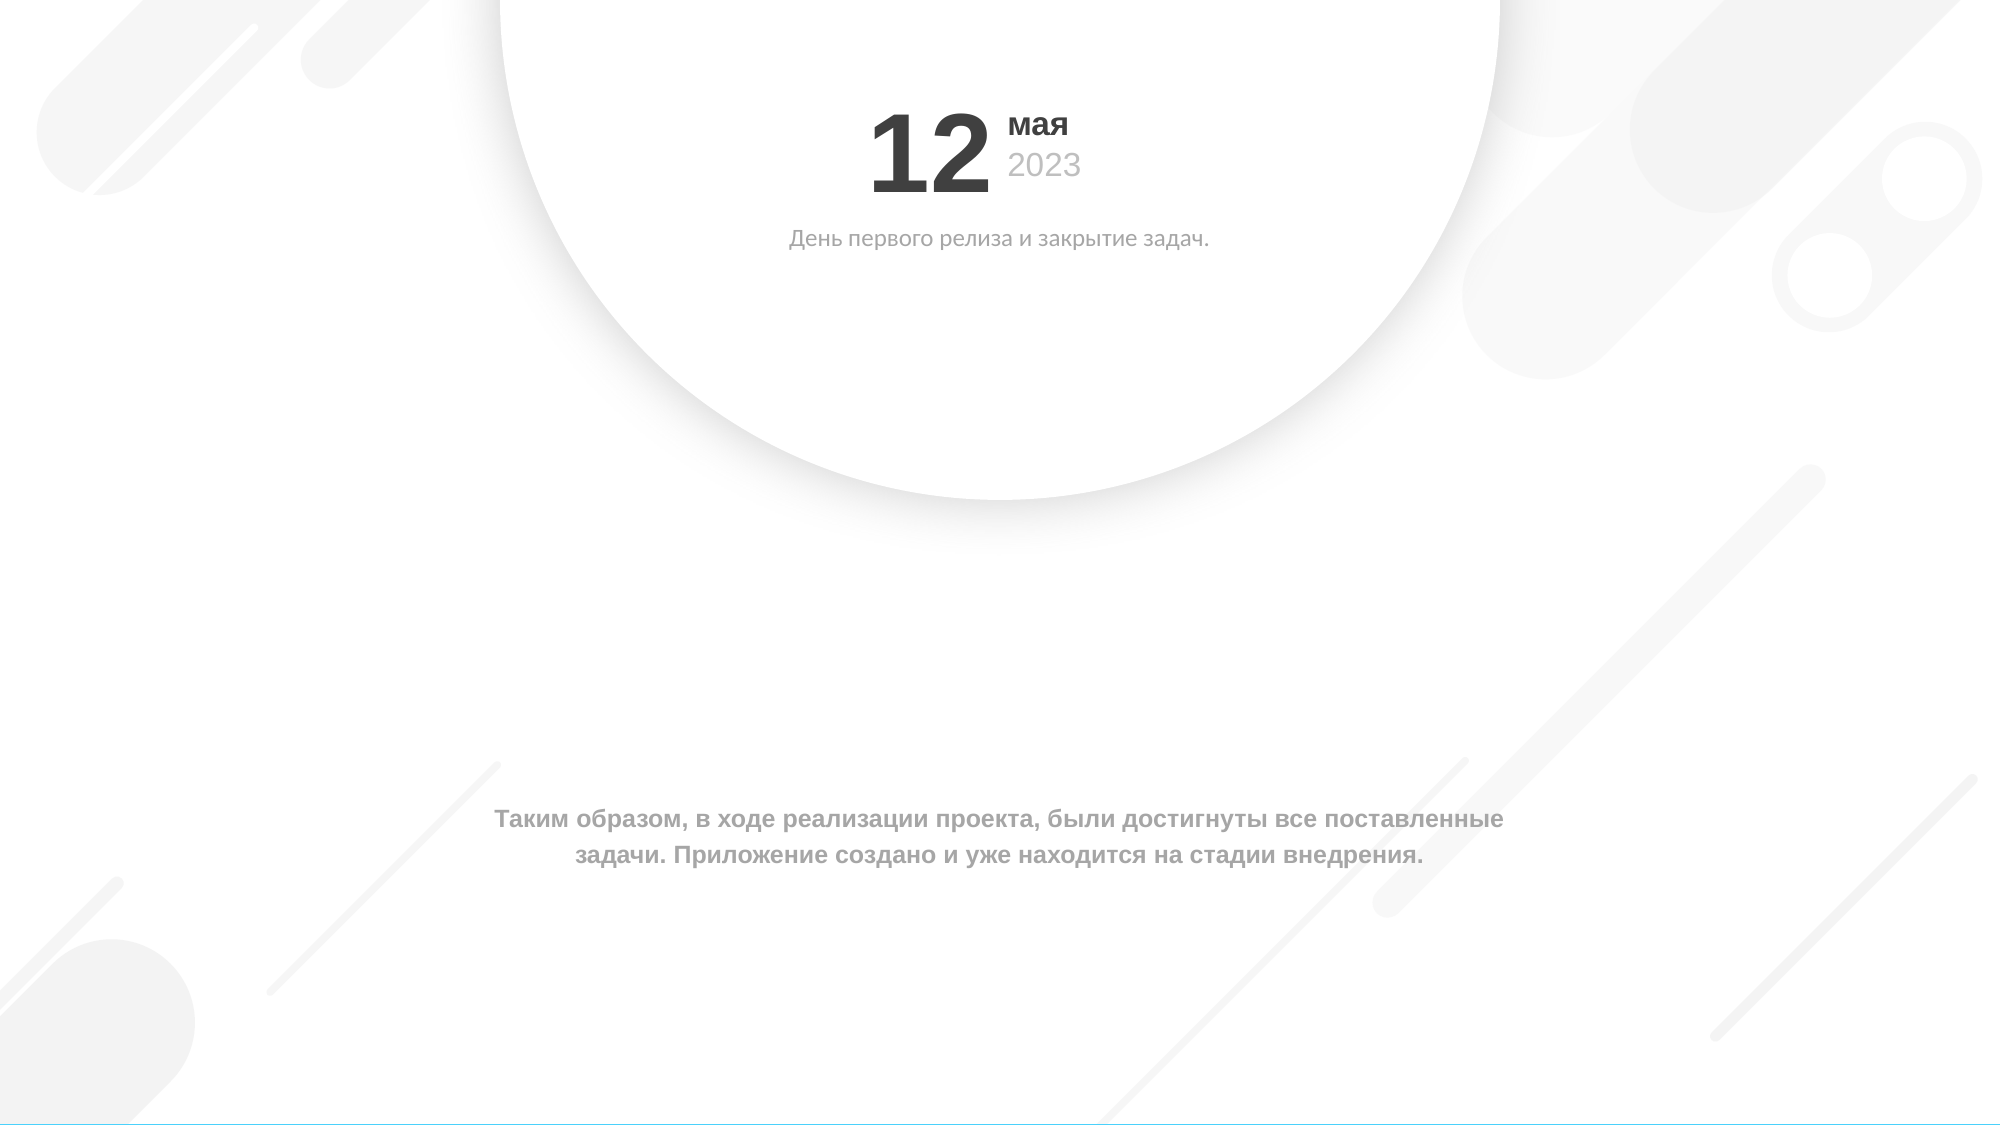

12
мая
2023
День первого релиза и закрытие задач.
Таким образом, в ходе реализации проекта, были достигнуты все поставленные задачи. Приложение создано и уже находится на стадии внедрения.